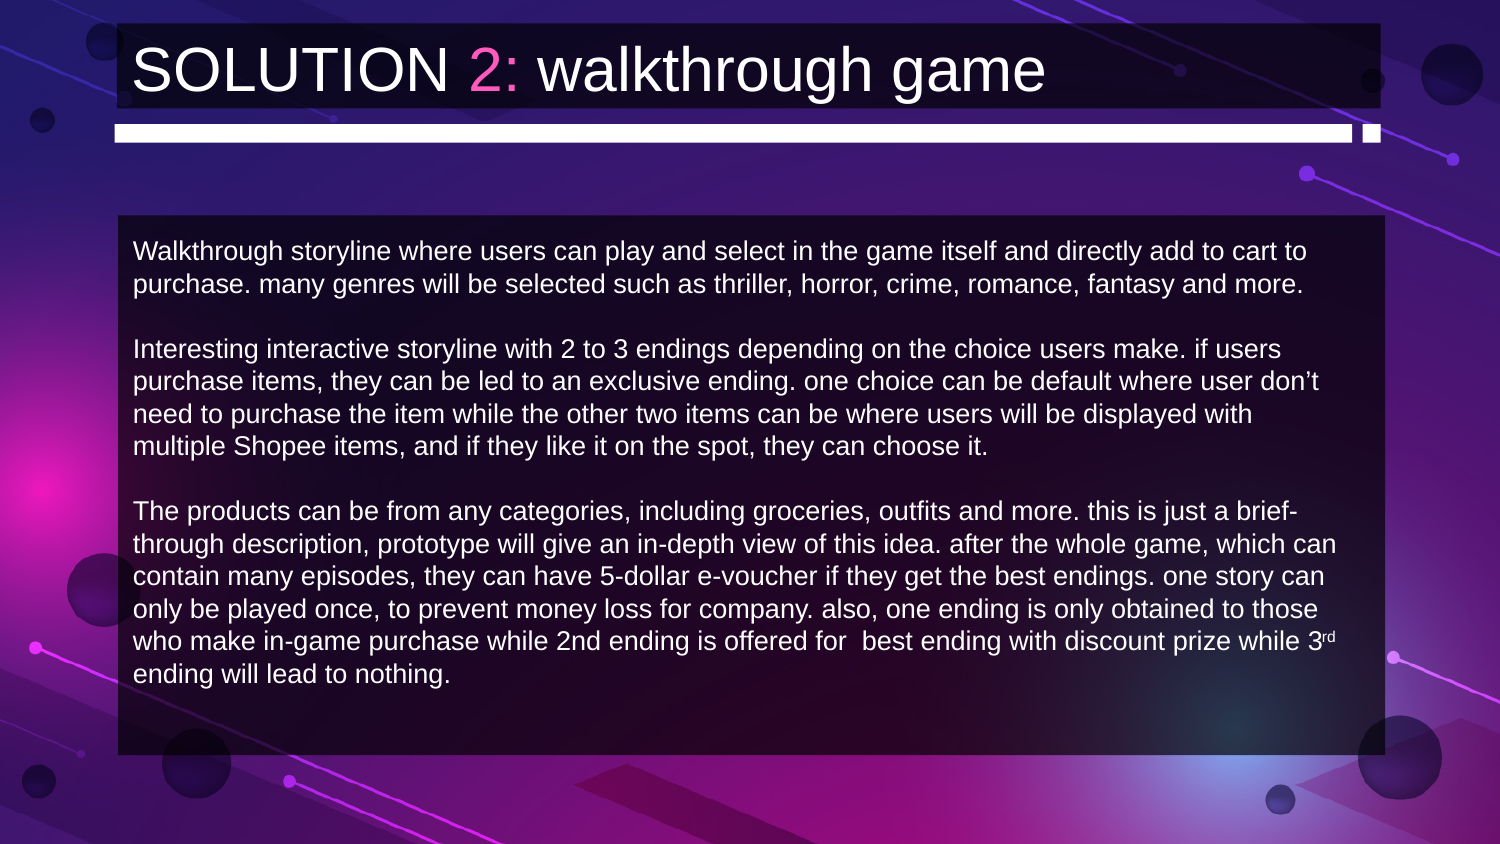

SOLUTION 2: walkthrough game

Walkthrough storyline where users can play and select in the game itself and directly add to cart to purchase. many genres will be selected such as thriller, horror, crime, romance, fantasy and more.

Interesting interactive storyline with 2 to 3 endings depending on the choice users make. if users purchase items, they can be led to an exclusive ending. one choice can be default where user don’t need to purchase the item while the other two items can be where users will be displayed with multiple Shopee items, and if they like it on the spot, they can choose it.

The products can be from any categories, including groceries, outfits and more. this is just a brief-through description, prototype will give an in-depth view of this idea. after the whole game, which can contain many episodes, they can have 5-dollar e-voucher if they get the best endings. one story can only be played once, to prevent money loss for company. also, one ending is only obtained to those who make in-game purchase while 2nd ending is offered for  best ending with discount prize while 3rd ending will lead to nothing.